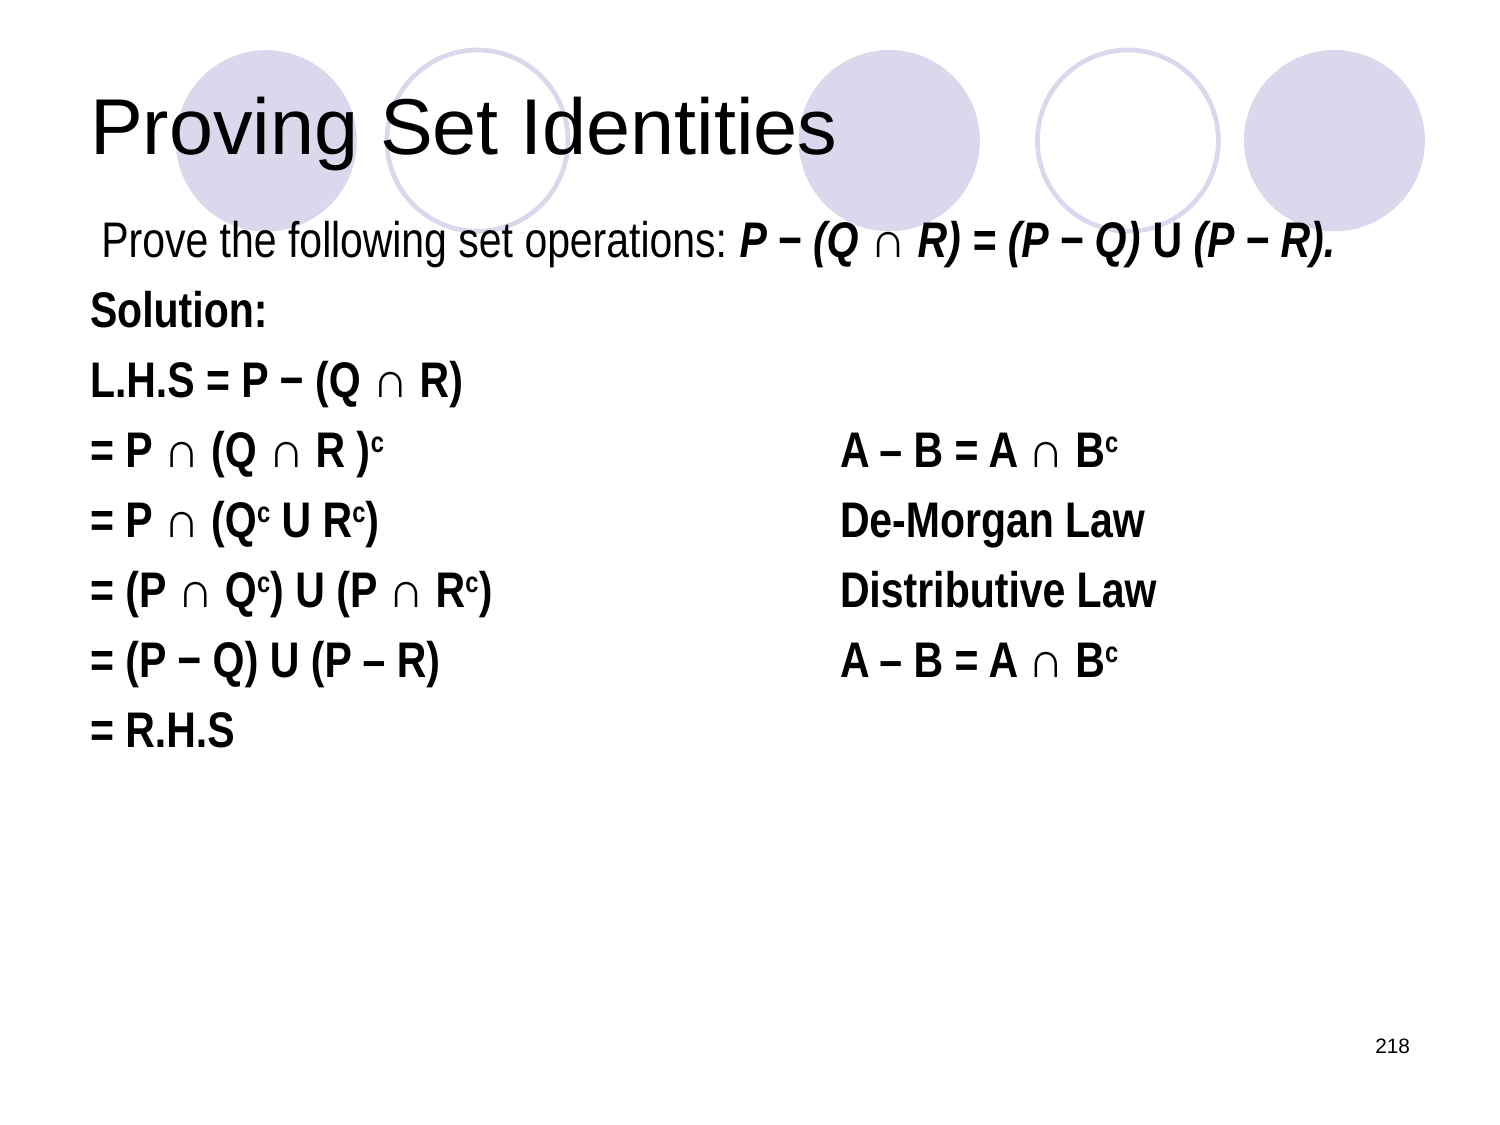

# Proving Set Identities
 Prove the following set operations: P − (Q ∩ R) = (P − Q) U (P − R).
Solution:
L.H.S = P − (Q ∩ R)
= P ∩ (Q ∩ R )c 			A – B = A ∩ Bc
= P ∩ (Qc U Rc)				De-Morgan Law
= (P ∩ Qc) U (P ∩ Rc)			Distributive Law
= (P − Q) U (P – R) 			A – B = A ∩ Bc
= R.H.S
218